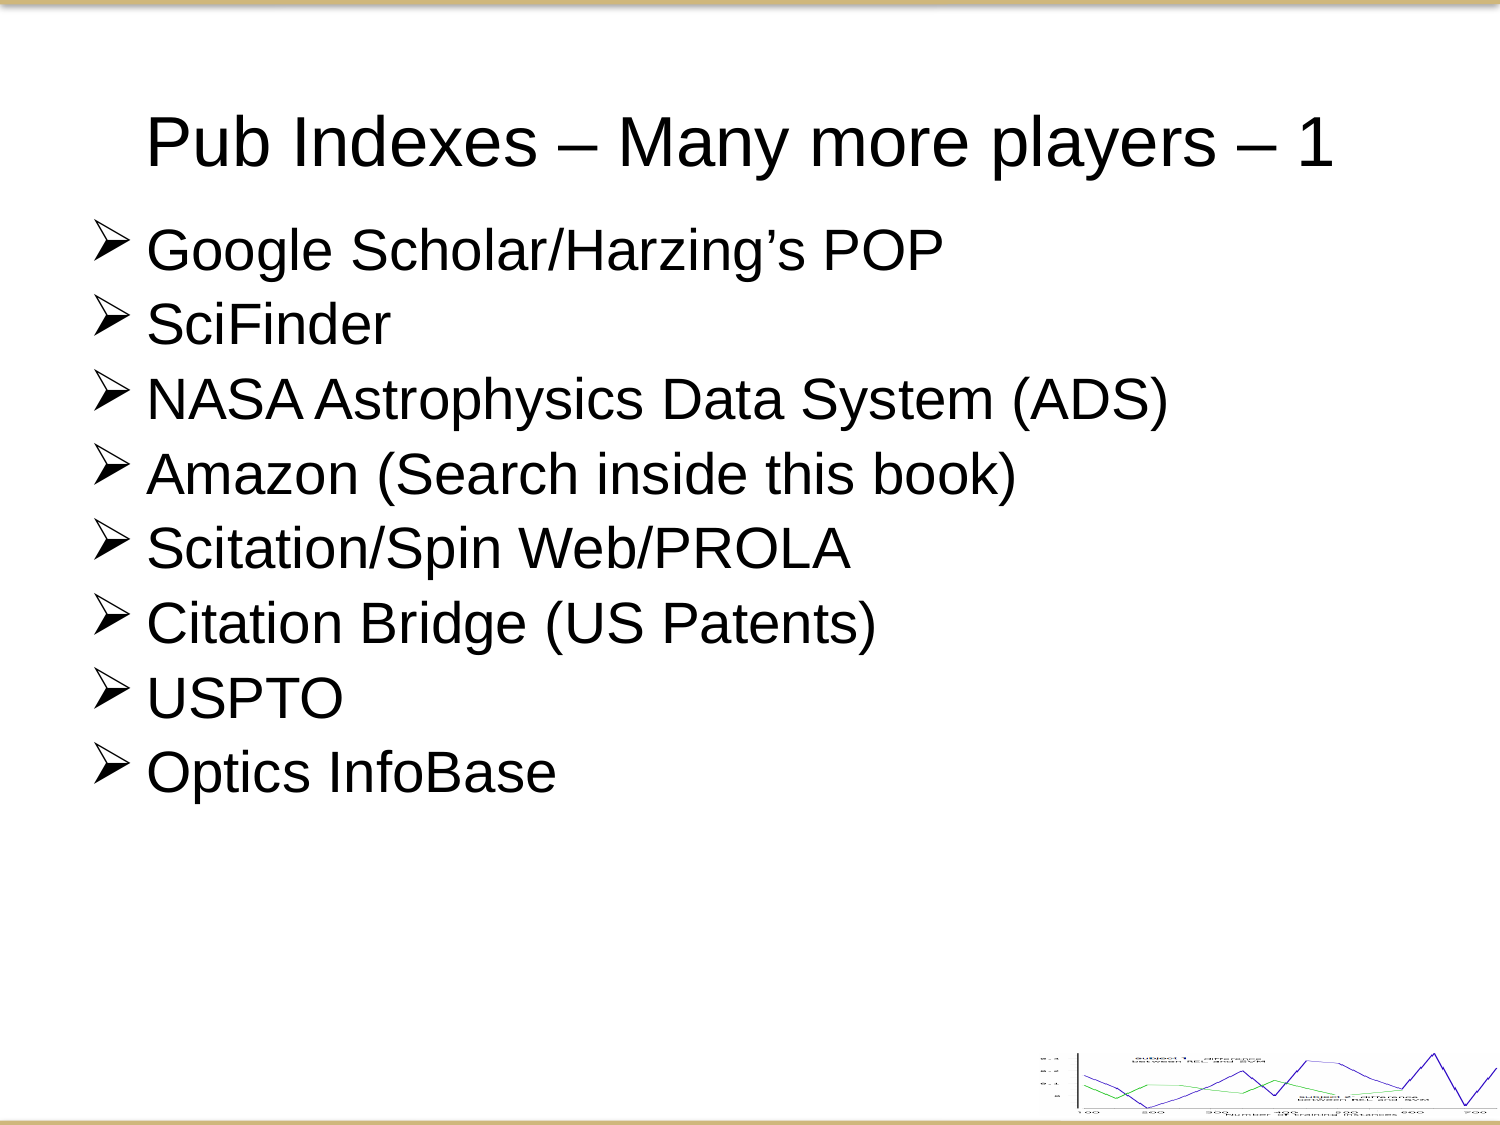

Pub Indexes – Many more players – 1
Google Scholar/Harzing’s POP
SciFinder
NASA Astrophysics Data System (ADS)
Amazon (Search inside this book)
Scitation/Spin Web/PROLA
Citation Bridge (US Patents)
USPTO
Optics InfoBase